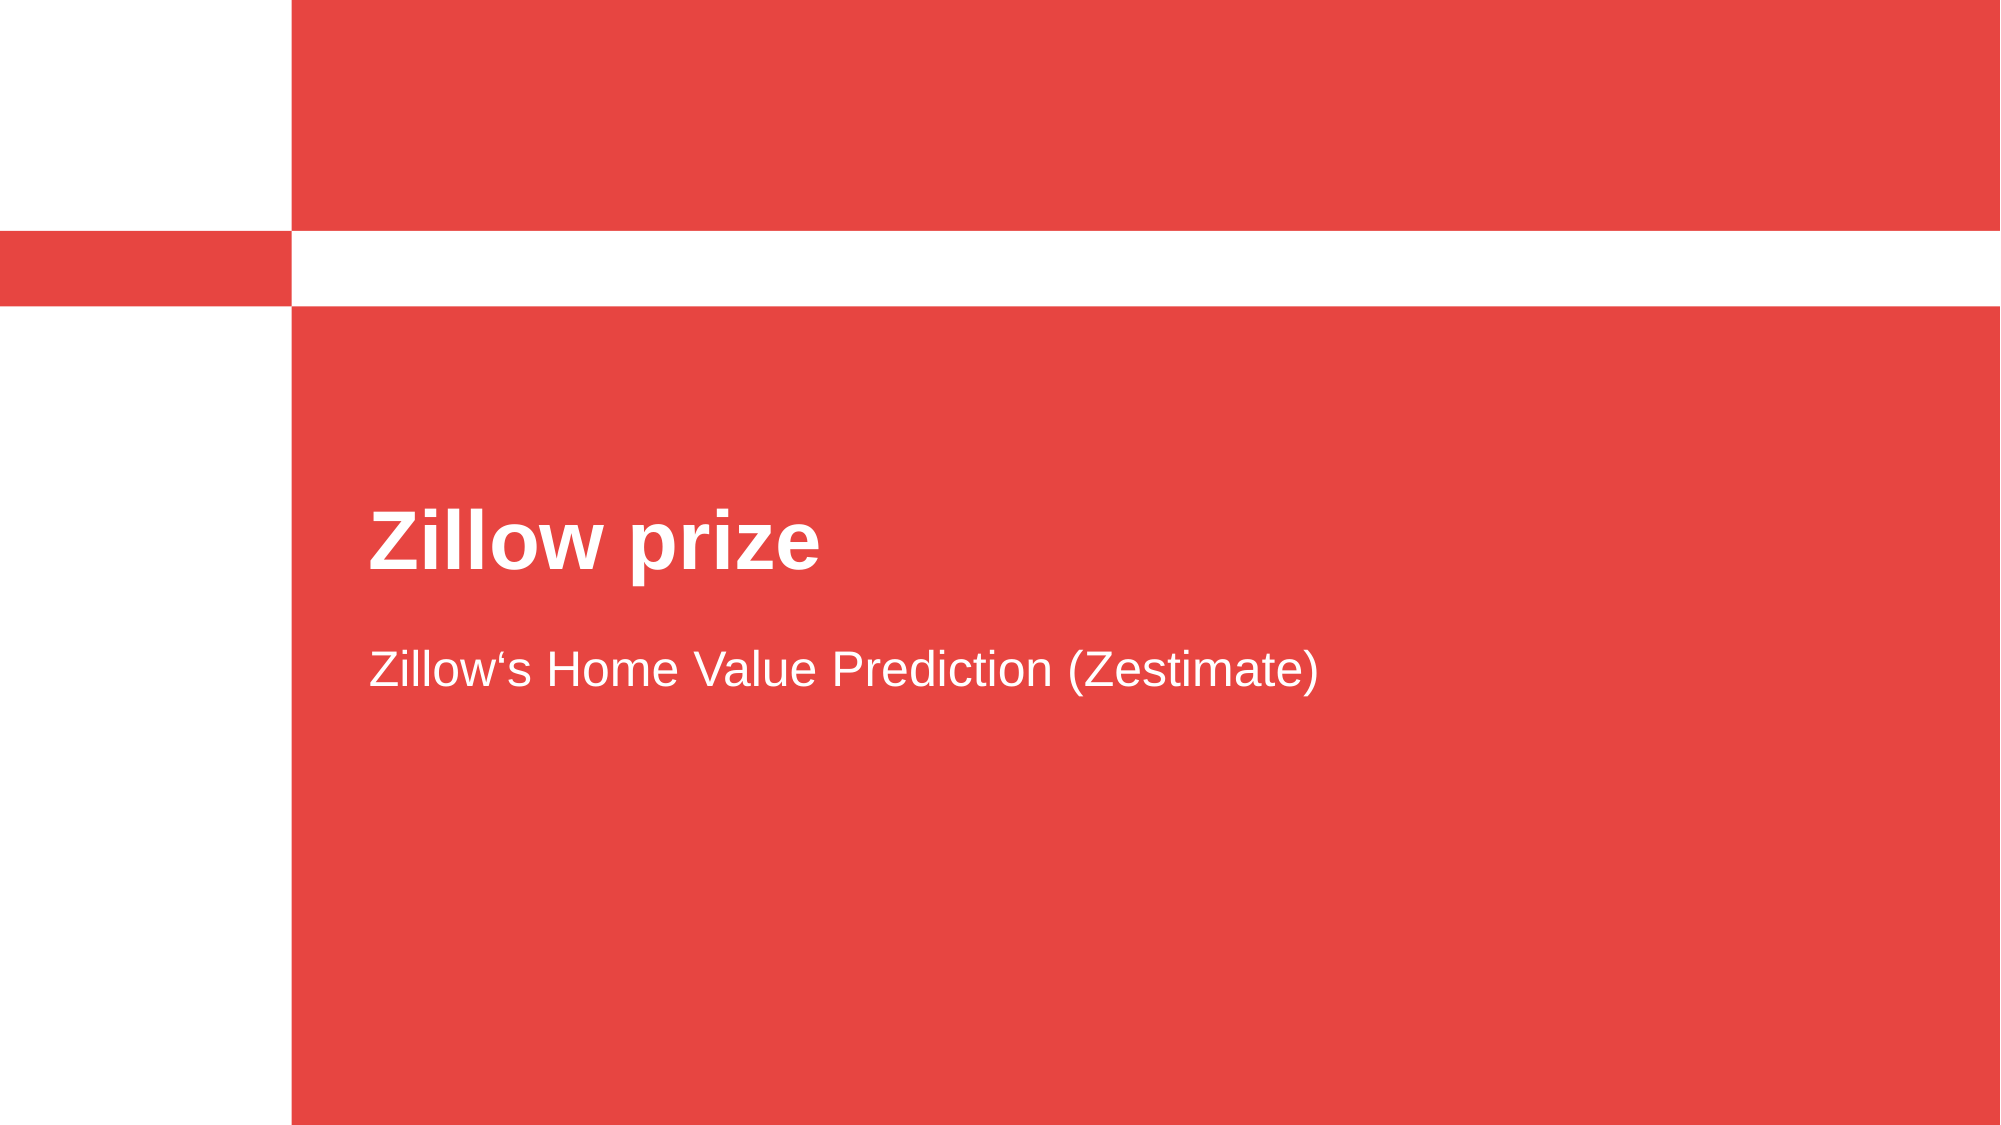

# Zillow prize
Zillow‘s Home Value Prediction (Zestimate)